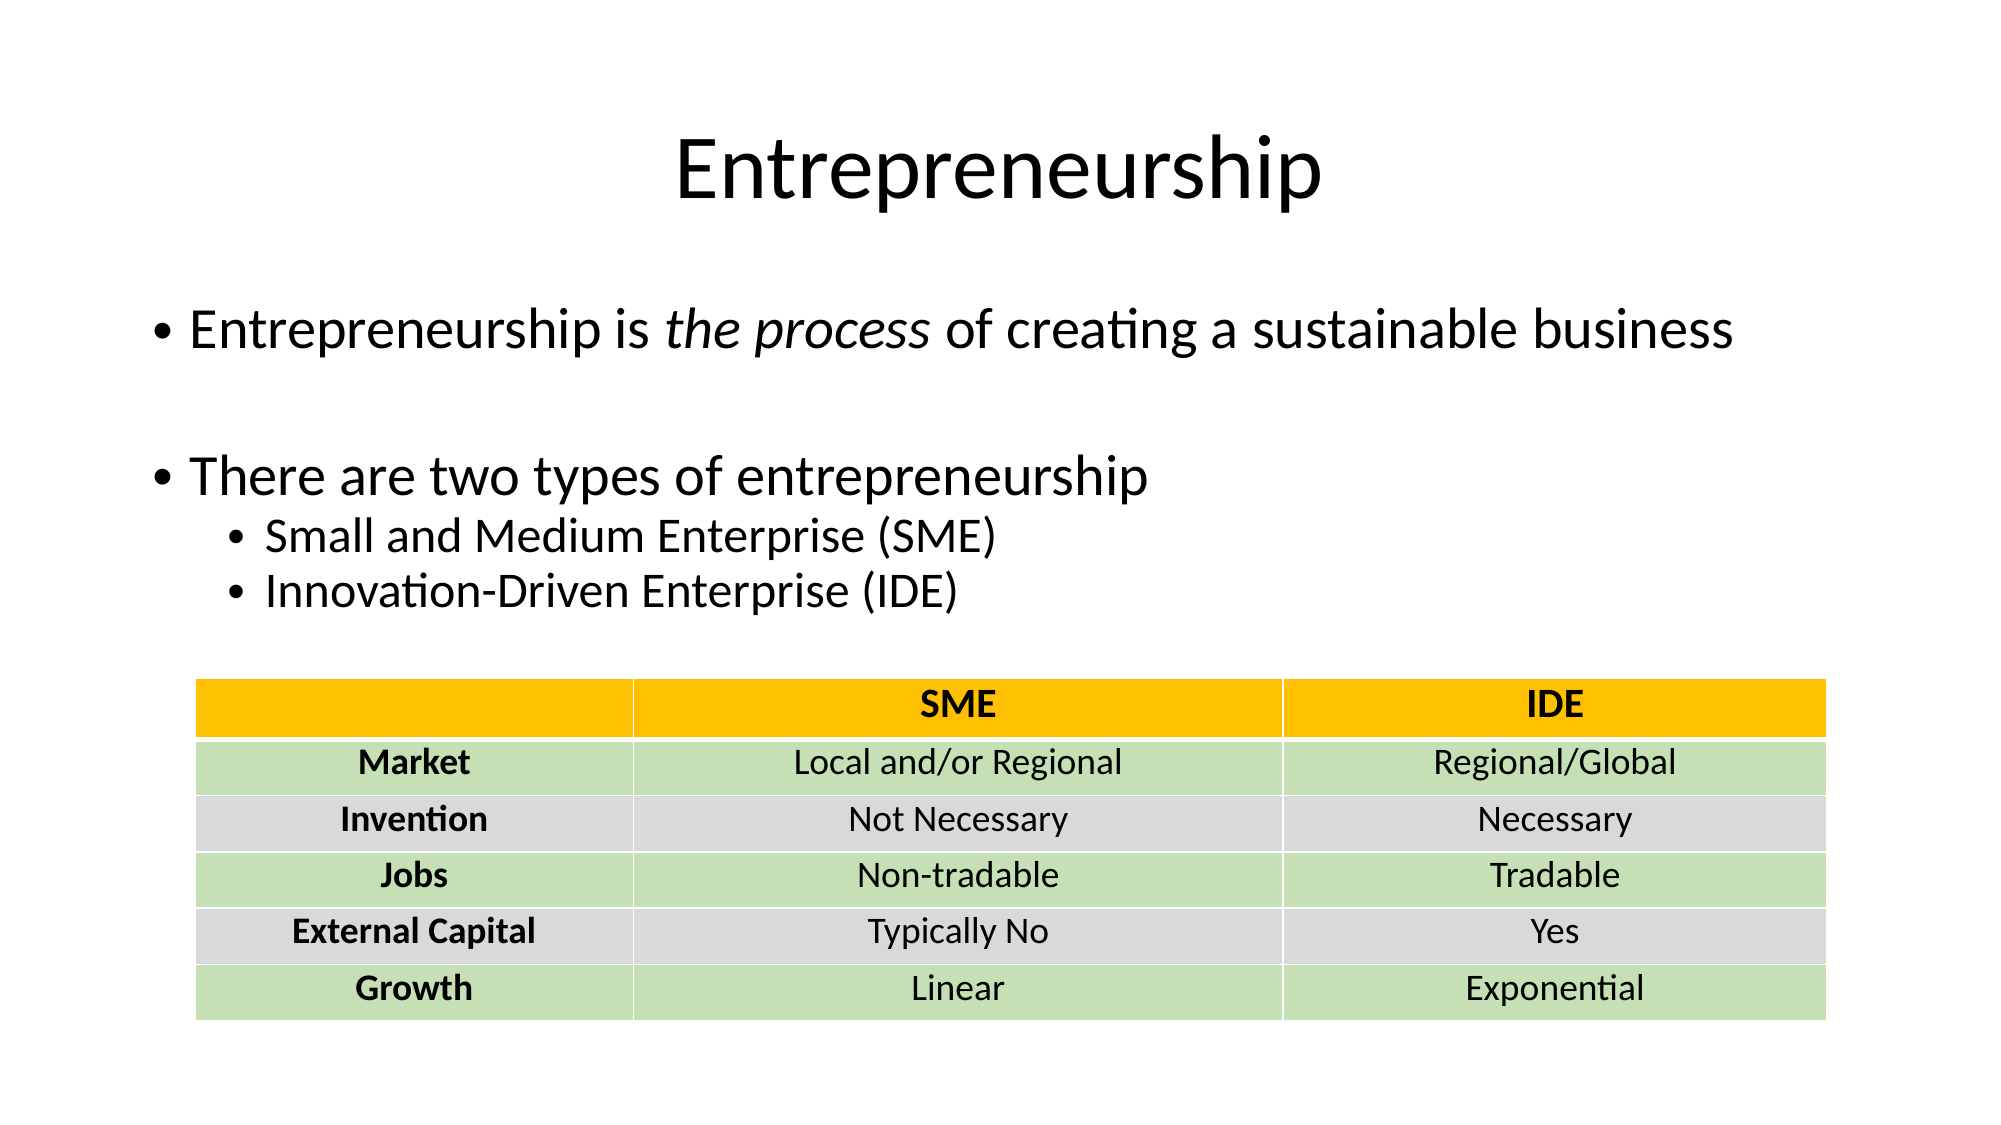

# Entrepreneurship

Entrepreneurship is the process of creating a sustainable business

There are two types of entrepreneurship
Small and Medium Enterprise (SME)
Innovation-Driven Enterprise (IDE)
|  | SME | IDE |
| --- | --- | --- |
| Market |  |  |
| Invention |  |  |
| Jobs |  |  |
| External Capital |  |  |
| Growth |  |  |
|  | SME | IDE |
| --- | --- | --- |
| Market | Local and/or Regional | Regional/Global |
| Invention |  |  |
| Jobs |  |  |
| External Capital |  |  |
| Growth |  |  |
|  | SME | IDE |
| --- | --- | --- |
| Market | Local and/or Regional | Regional/Global |
| Invention | Not Necessary | Necessary |
| Jobs |  |  |
| External Capital |  |  |
| Growth |  |  |
|  | SME | IDE |
| --- | --- | --- |
| Market | Local and/or Regional | Regional/Global |
| Invention | Not Necessary | Necessary |
| Jobs | Non-tradable | Tradable |
| External Capital |  |  |
| Growth |  |  |
|  | SME | IDE |
| --- | --- | --- |
| Market | Local and/or Regional | Regional/Global |
| Invention | Not Necessary | Necessary |
| Jobs | Non-tradable | Tradable |
| External Capital | Typically No | Yes |
| Growth |  |  |
|  | SME | IDE |
| --- | --- | --- |
| Market | Local and/or Regional | Regional/Global |
| Invention | Not Necessary | Necessary |
| Jobs | Non-tradable | Tradable |
| External Capital | Typically No | Yes |
| Growth | Linear | Exponential |